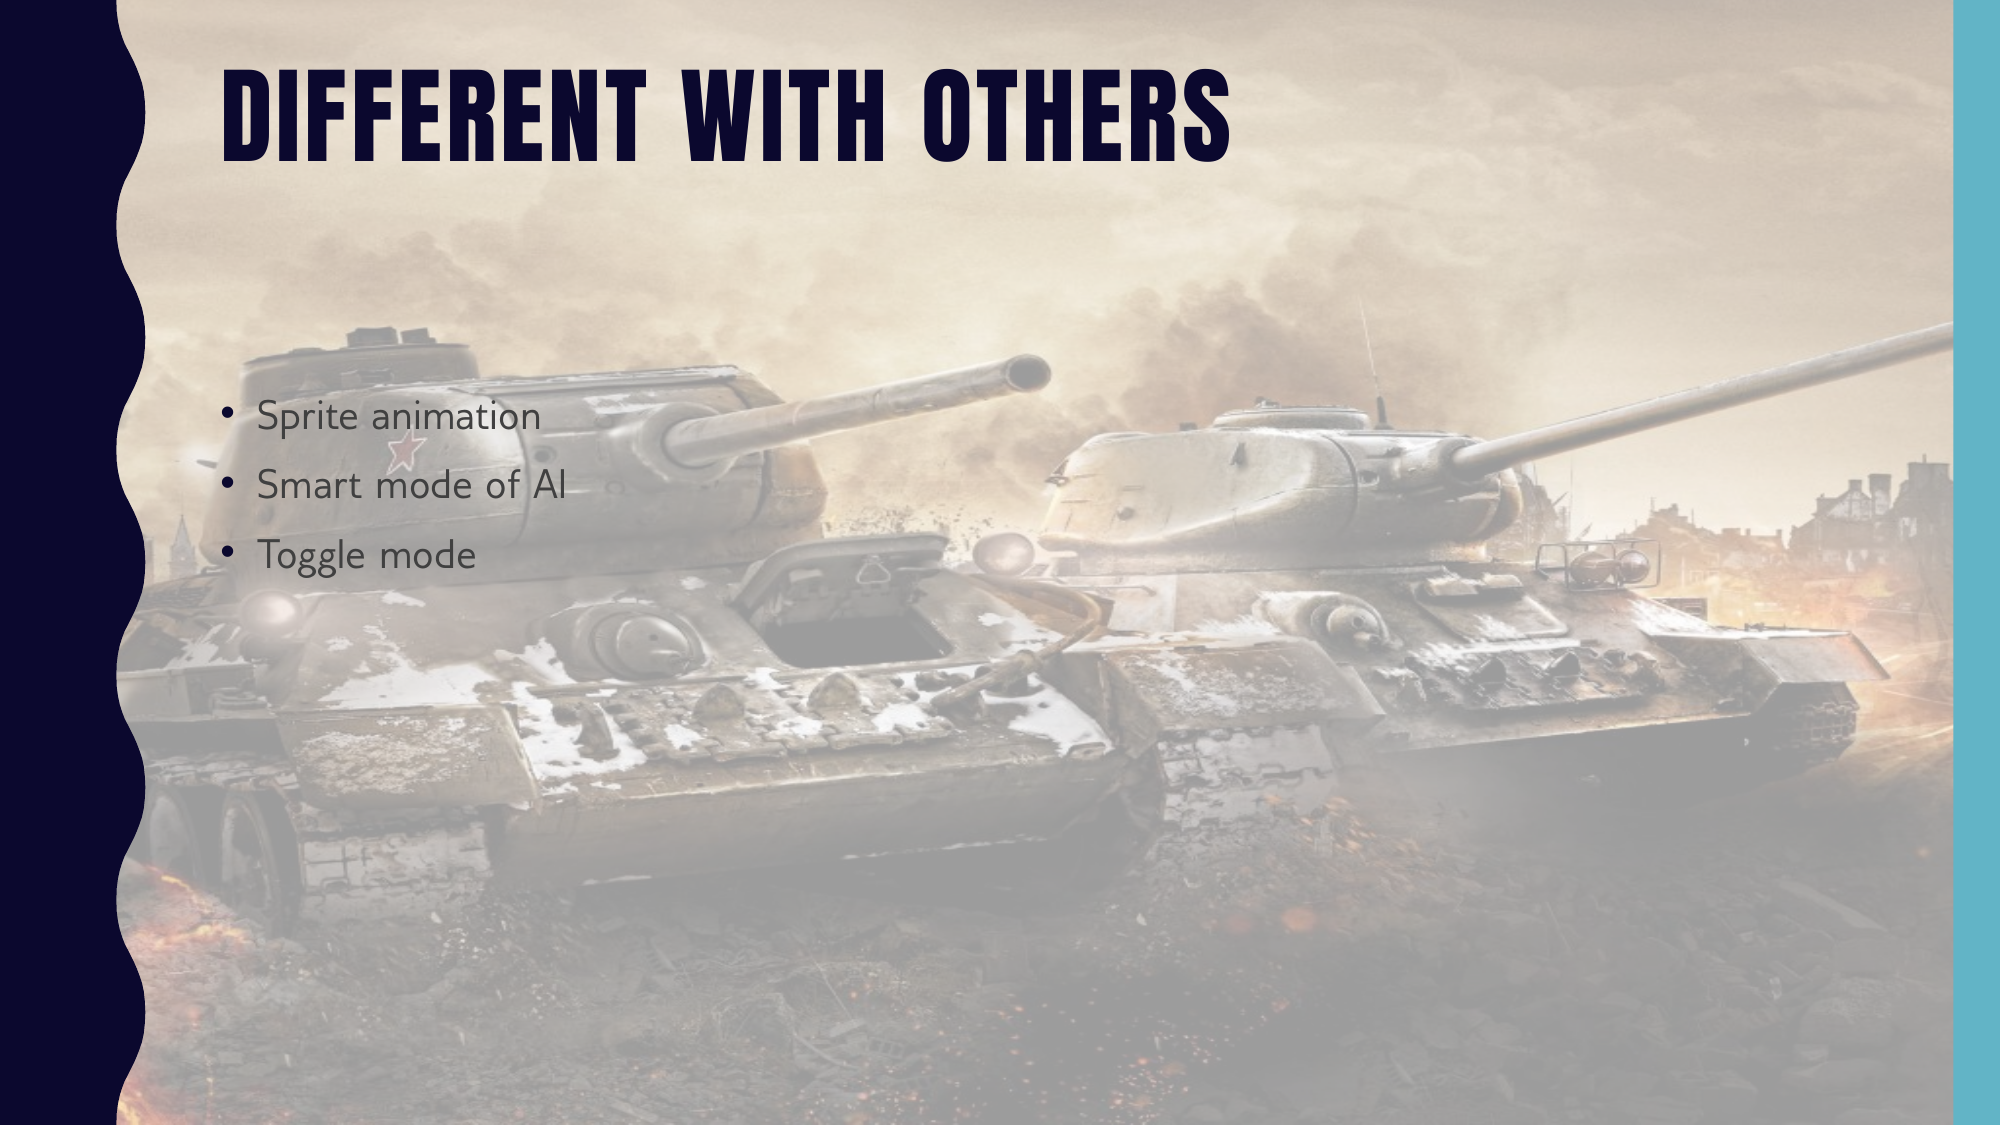

# Different with others
Sprite animation
Smart mode of AI
Toggle mode